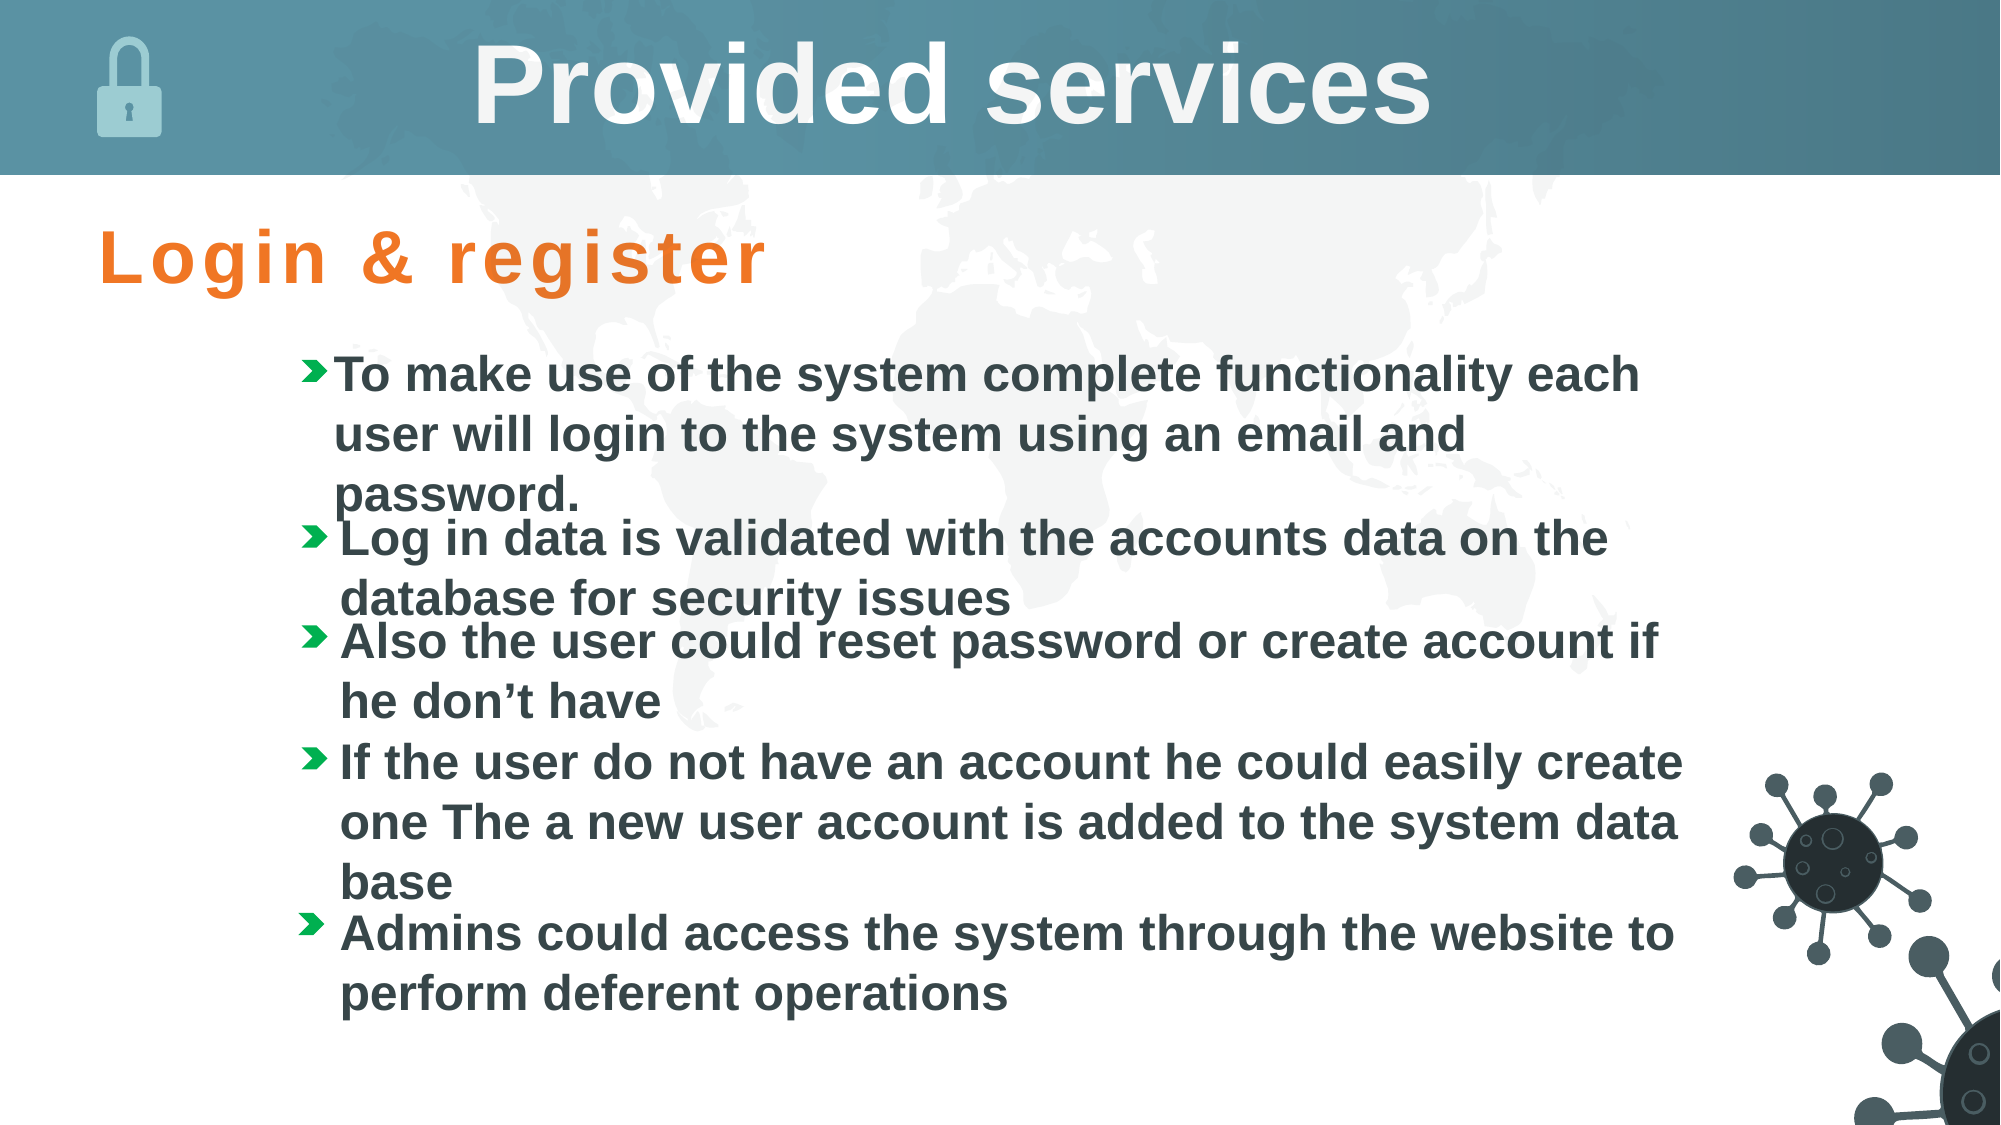

Provided services

Login & register
To make use of the system complete functionality each user will login to the system using an email and password.

Log in data is validated with the accounts data on the database for security issues

Also the user could reset password or create account if he don’t have

If the user do not have an account he could easily create one The a new user account is added to the system data base

Admins could access the system through the website to perform deferent operations